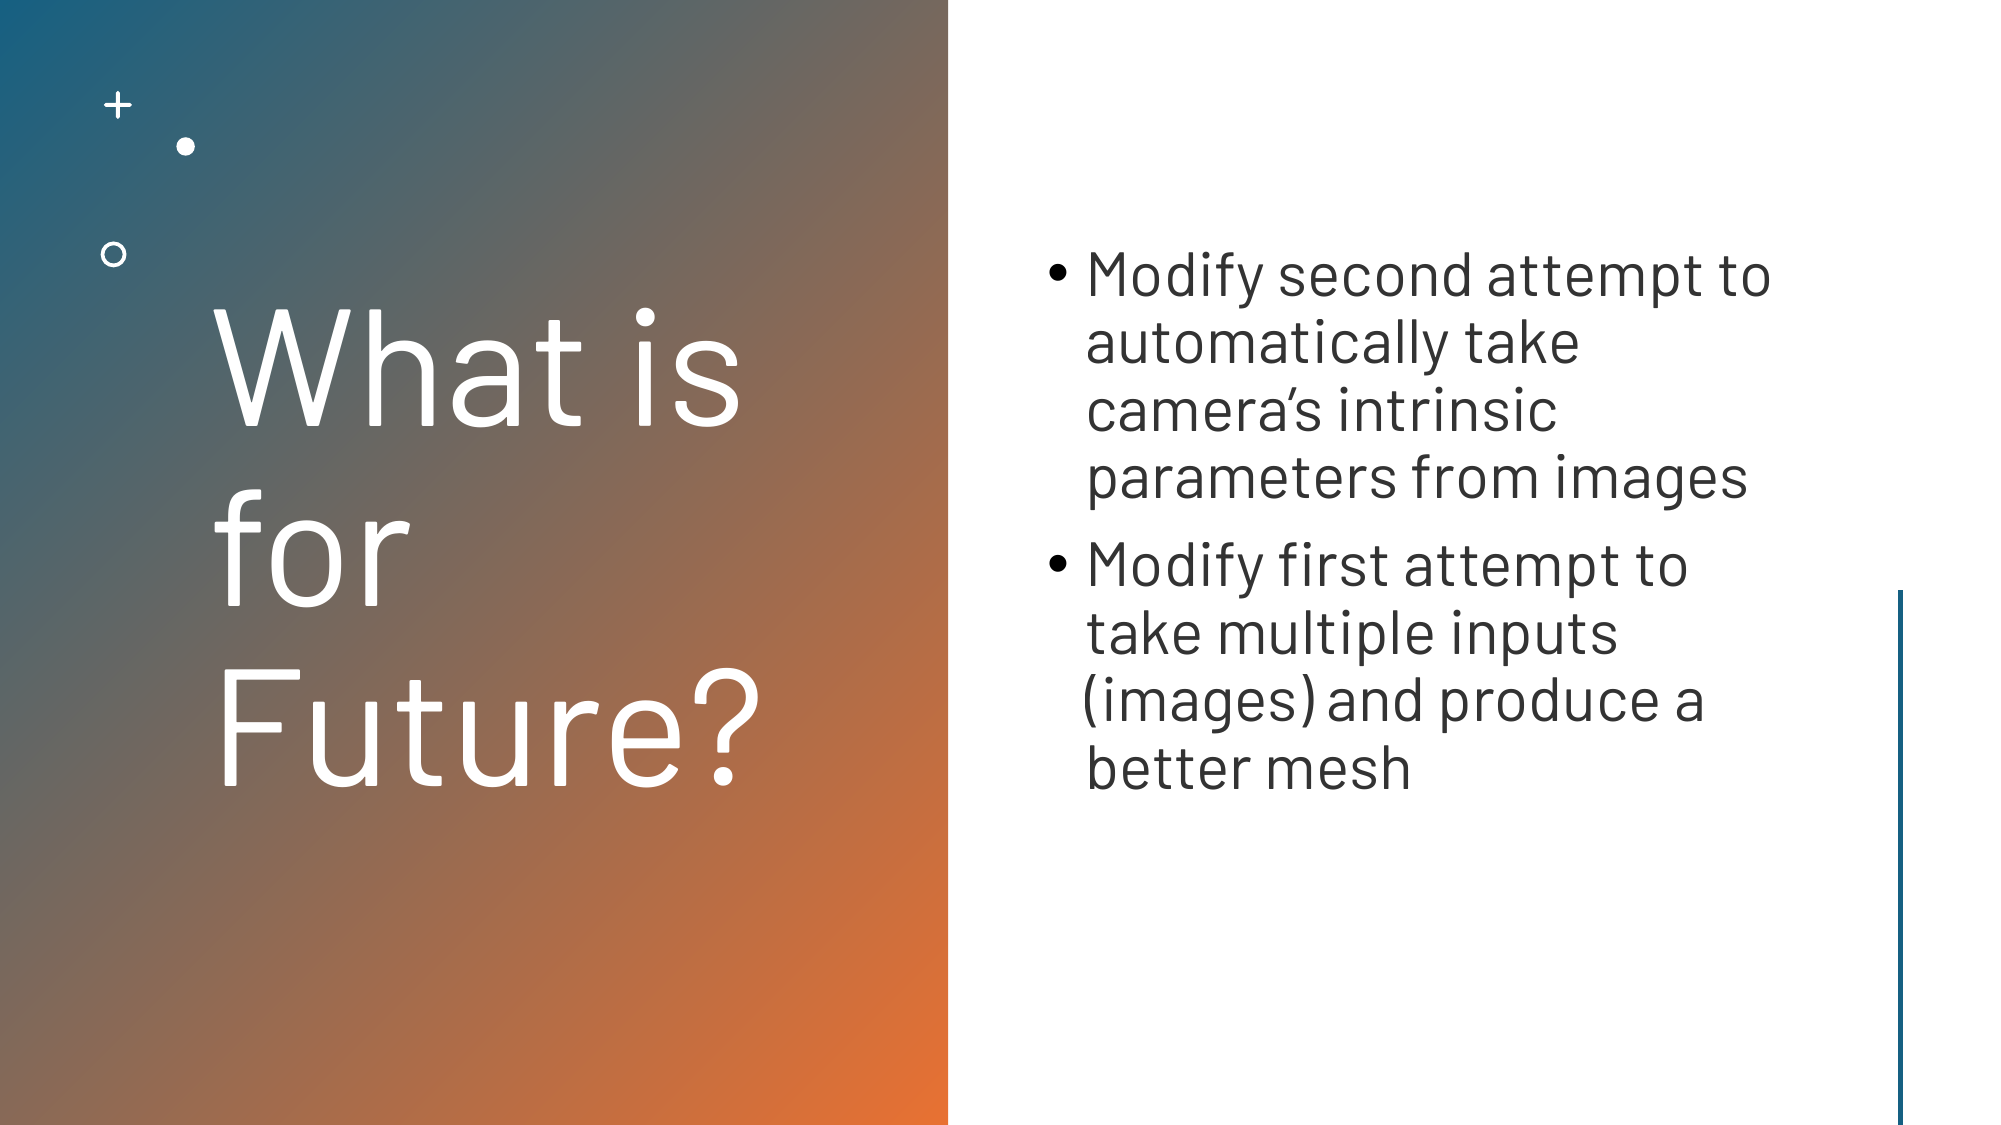

# What is for Future?
Modify second attempt to automatically take camera’s intrinsic parameters from images
Modify first attempt to take multiple inputs (images) and produce a better mesh